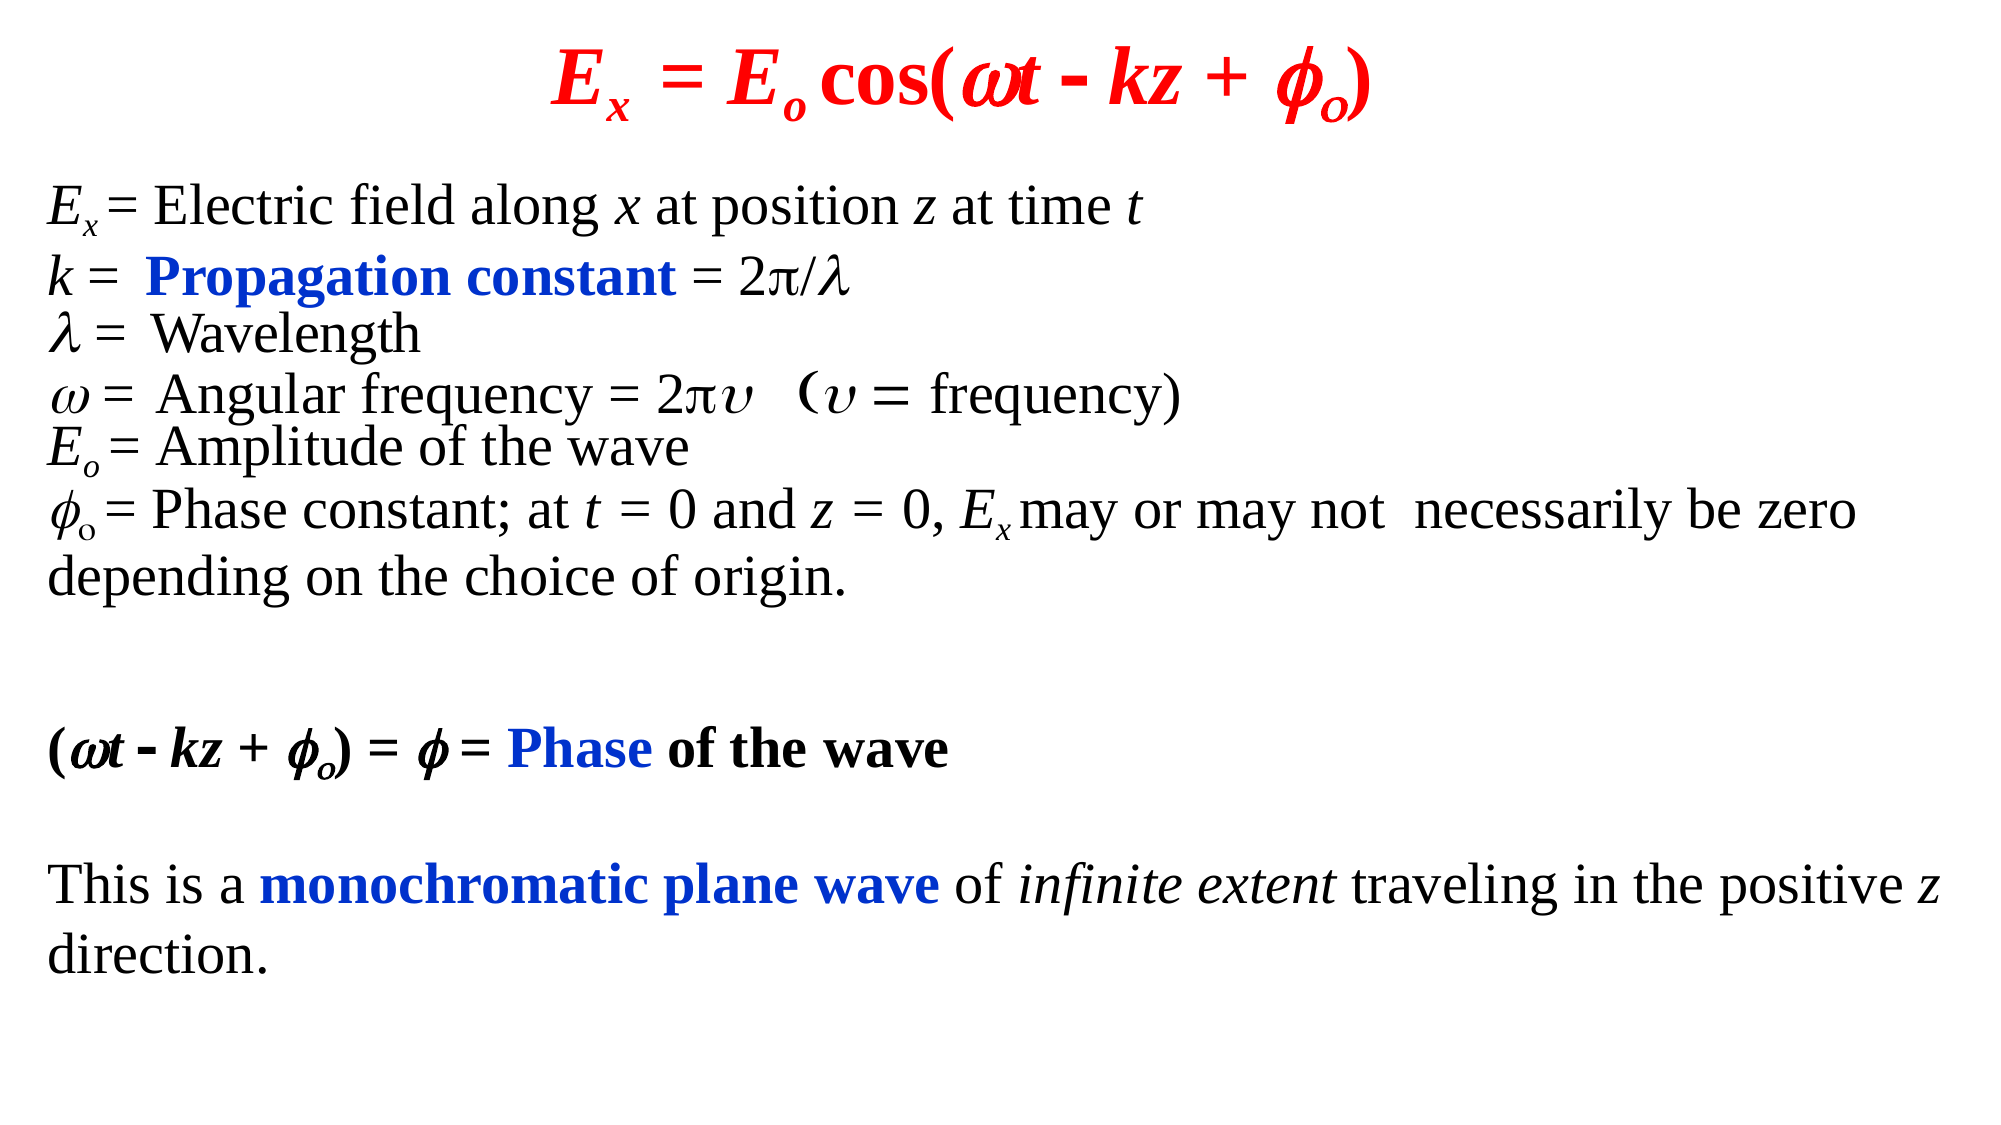

# Ex	= Eo cos(ωt − kz + φο)
Ex = Electric field along x at position z at time t
k =	Propagation constant = 2π/λ
λ =	Wavelength
ω =	Angular frequency = 2πυ	(υ = frequency)
Eo = Amplitude of the wave
φο = Phase constant; at t = 0 and z = 0, Ex may or may not  necessarily be zero depending on the choice of origin.

(ωt − kz + φο) = φ = Phase of the wave
This is a monochromatic plane wave of infinite extent traveling in the positive z direction.